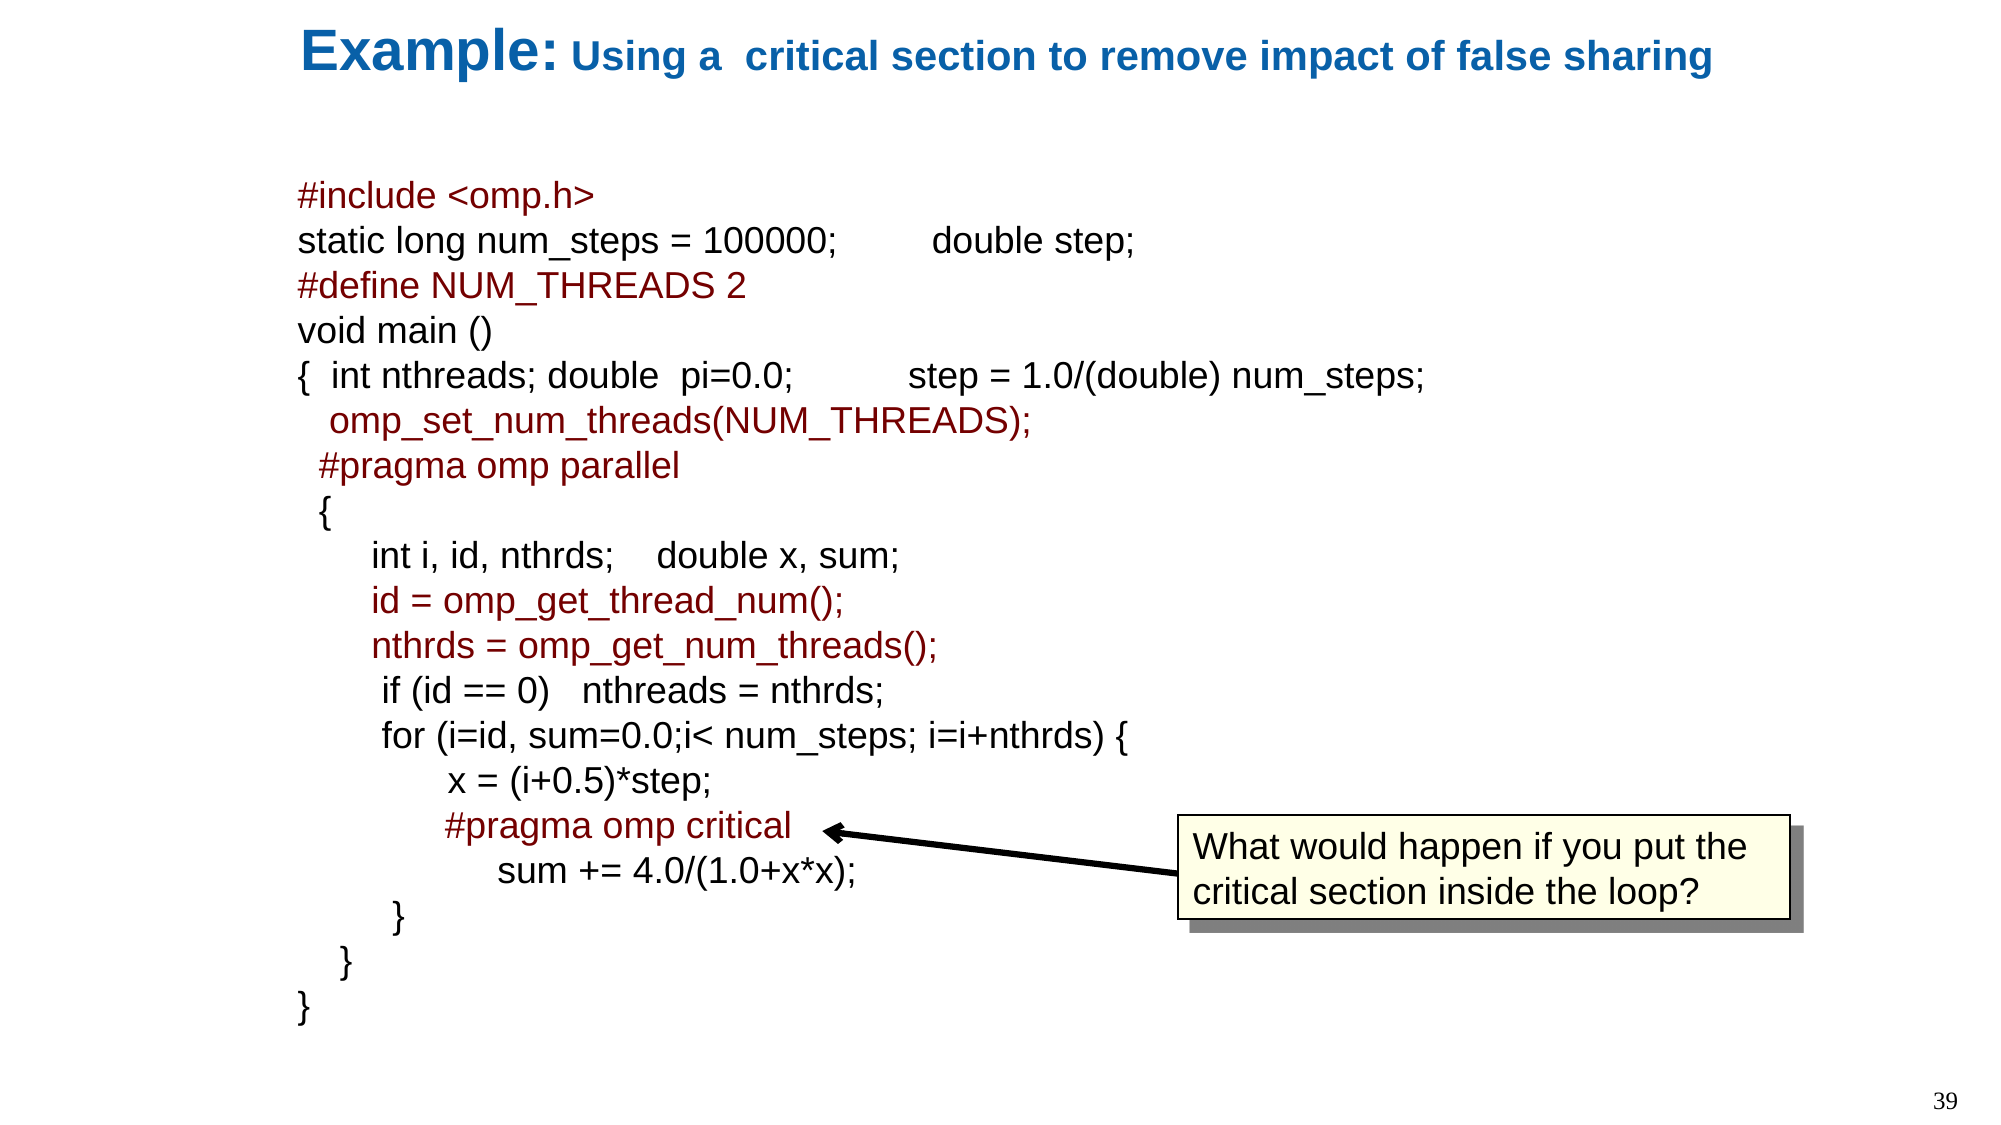

# Example: Using a  critical section to remove impact of false sharing
 #include <omp.h>
 static long num_steps = 100000;         double step;
 #define NUM_THREADS 2
 void main ()
 {  int nthreads; double  pi=0.0;	  step = 1.0/(double) num_steps;
    omp_set_num_threads(NUM_THREADS);
   #pragma omp parallel
   {
        int i, id, nthrds;    double x, sum;
        id = omp_get_thread_num();
        nthrds = omp_get_num_threads();
         if (id == 0)   nthreads = nthrds;
         for (i=id, sum=0.0;i< num_steps; i=i+nthrds) {
	 x = (i+0.5)*step;
               #pragma omp critical
                    sum += 4.0/(1.0+x*x);
          }
     }
 }
What would happen if you put the critical section inside the loop?

39